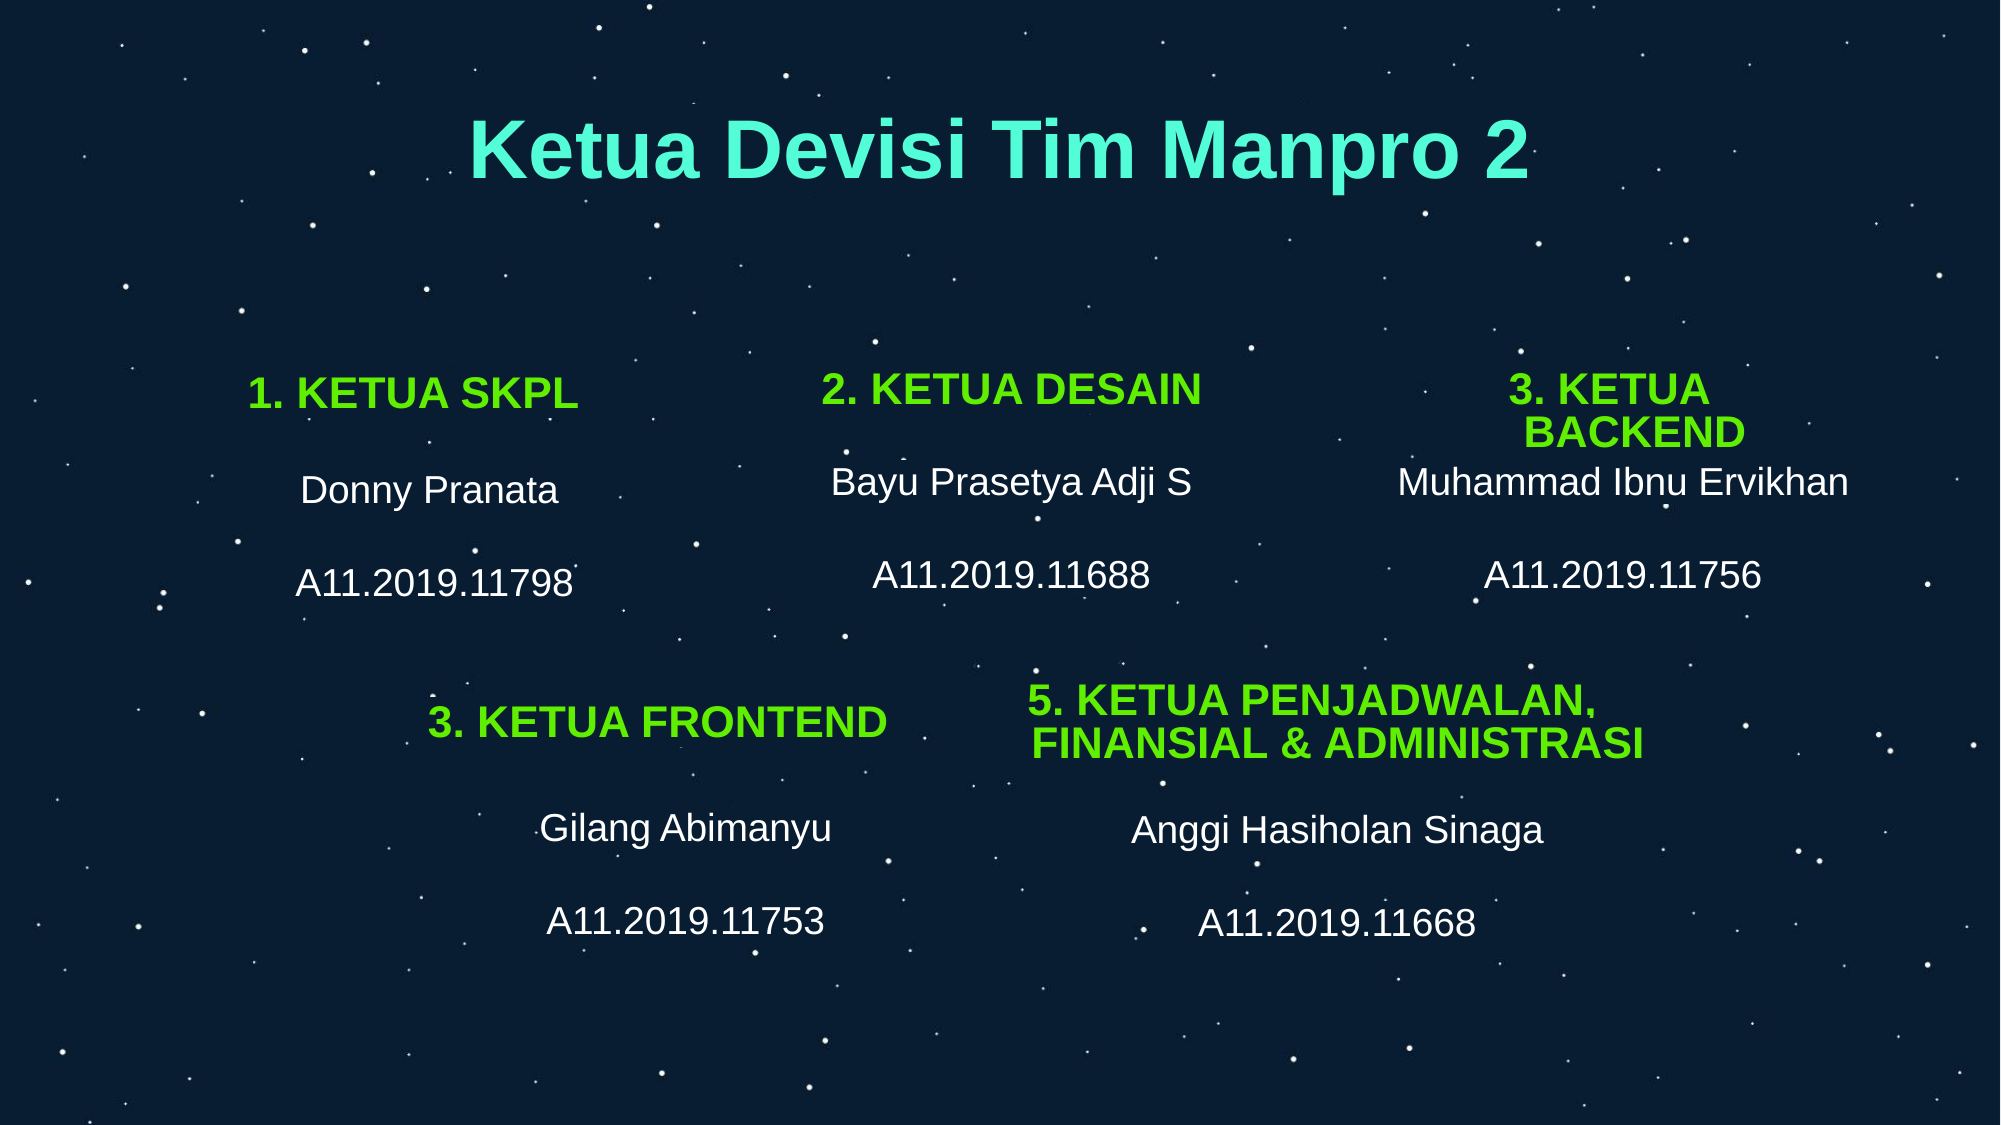

# Ketua Devisi Tim Manpro 2
2. KETUA DESAIN
3. KETUA BACKEND
1. KETUA SKPL
Bayu Prasetya Adji S

A11.2019.11688
Muhammad Ibnu Ervikhan

A11.2019.11756
Donny Pranata

A11.2019.11798
5. KETUA PENJADWALAN, FINANSIAL & ADMINISTRASI
3. KETUA FRONTEND
Gilang Abimanyu

A11.2019.11753
Anggi Hasiholan Sinaga

A11.2019.11668